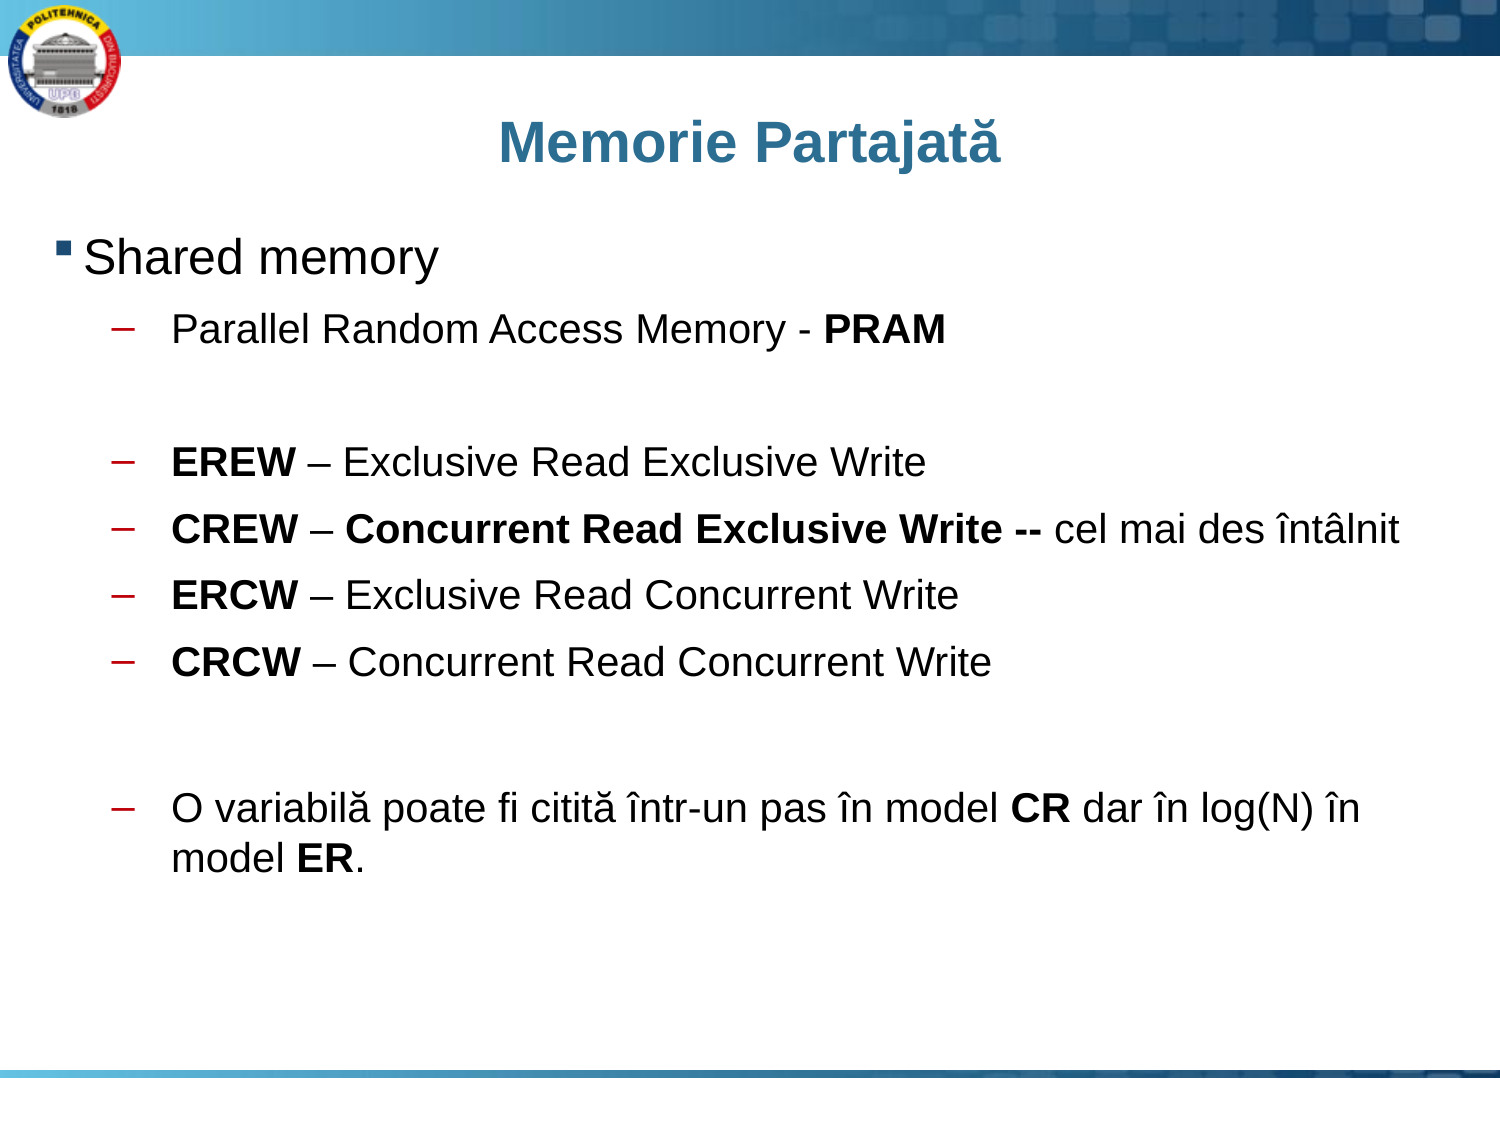

# Memorie Partajată
Shared memory
Parallel Random Access Memory - PRAM

EREW – Exclusive Read Exclusive Write
CREW – Concurrent Read Exclusive Write -- cel mai des întâlnit
ERCW – Exclusive Read Concurrent Write
CRCW – Concurrent Read Concurrent Write

O variabilă poate fi citită într-un pas în model CR dar în log(N) în model ER.